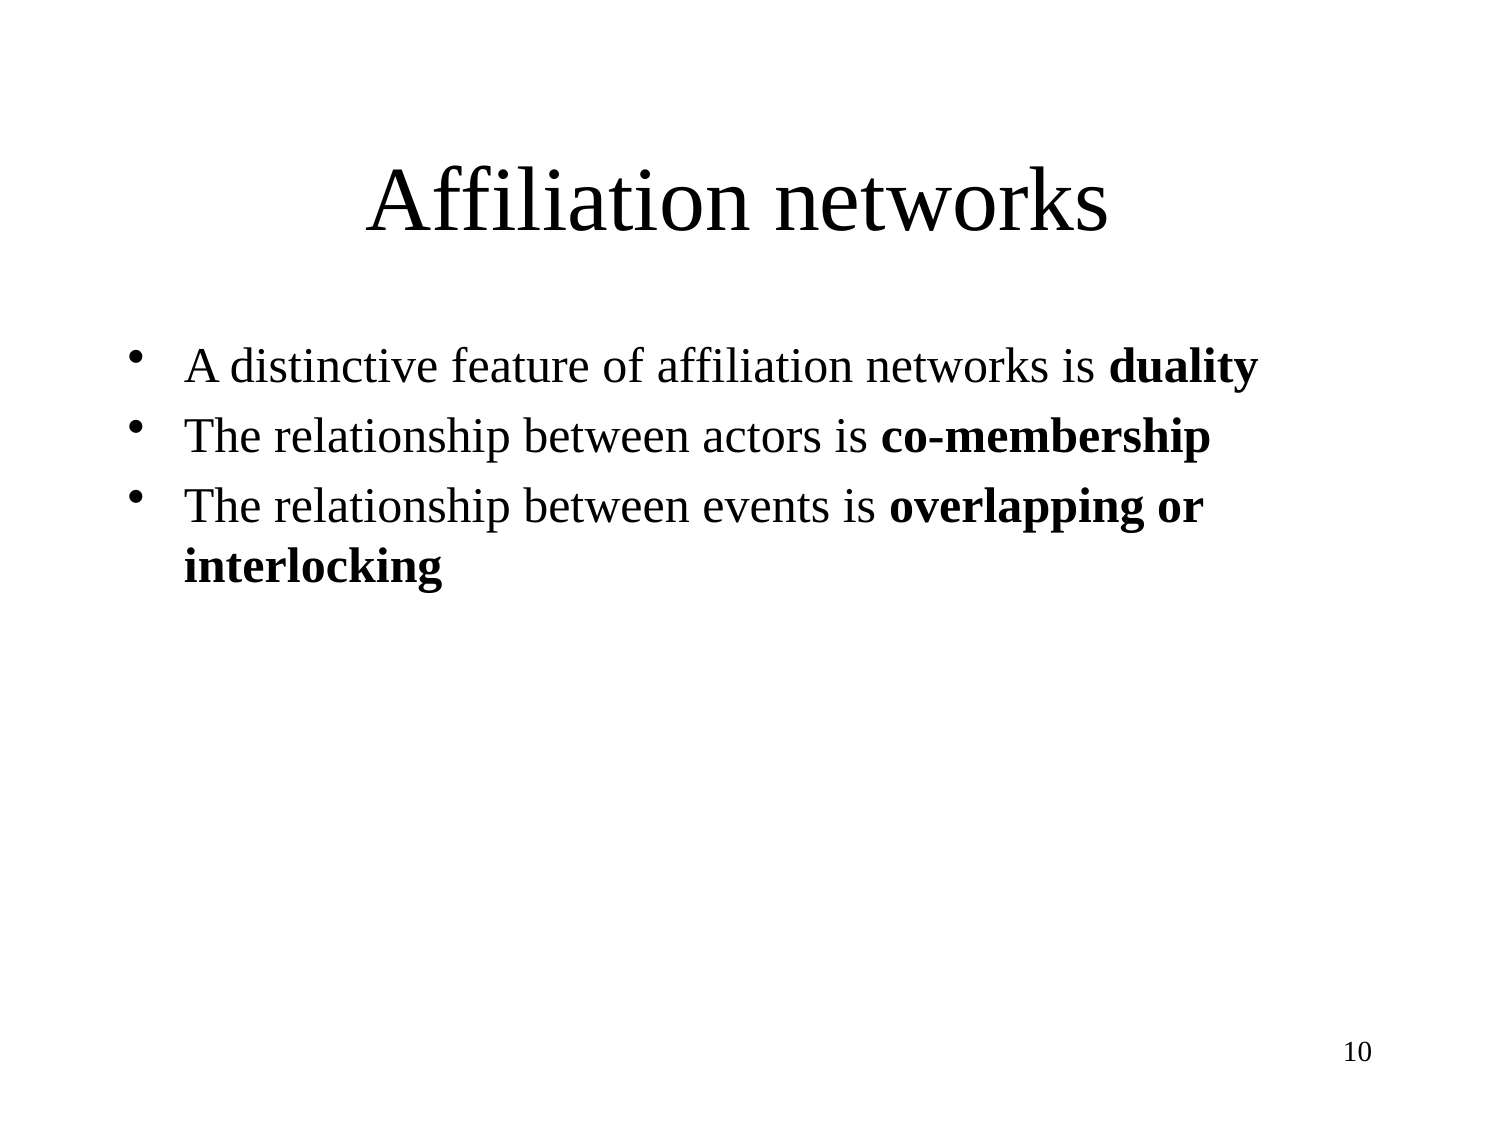

# Affiliation networks
A distinctive feature of affiliation networks is duality
The relationship between actors is co-membership
The relationship between events is overlapping or interlocking

10